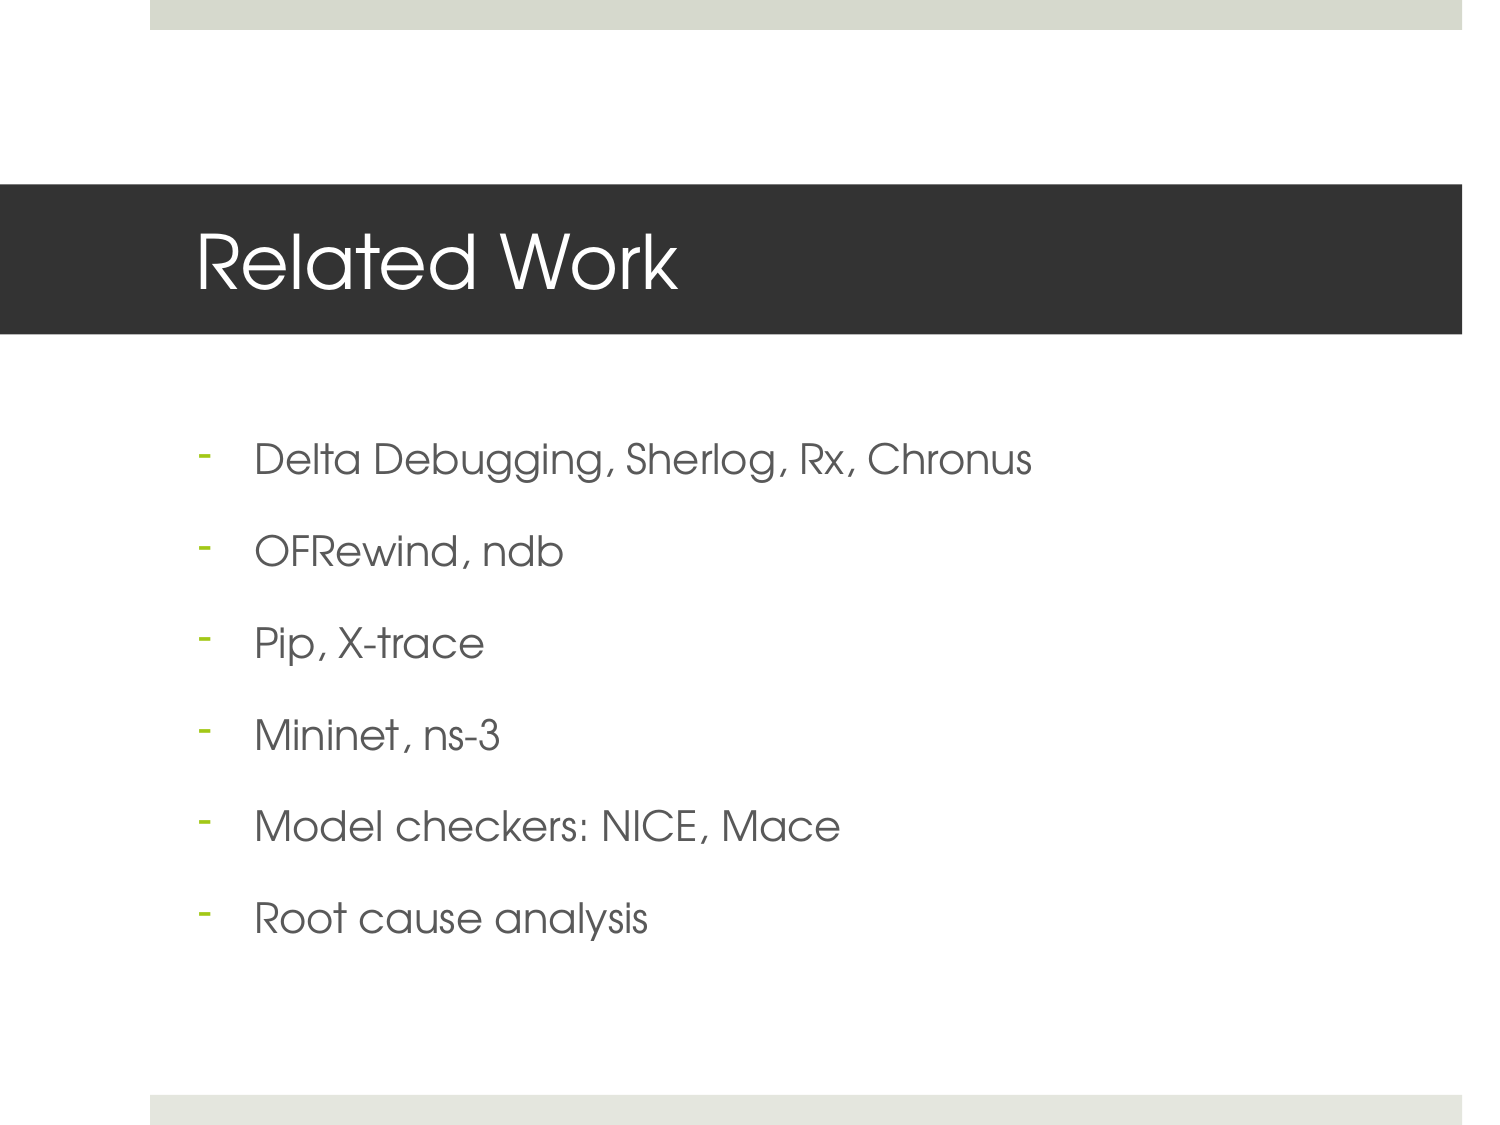

# Related Work
Delta Debugging, Sherlog, Rx, Chronus
OFRewind, ndb
Pip, X-trace
Mininet, ns-3
Model checkers: NICE, Mace
Root cause analysis